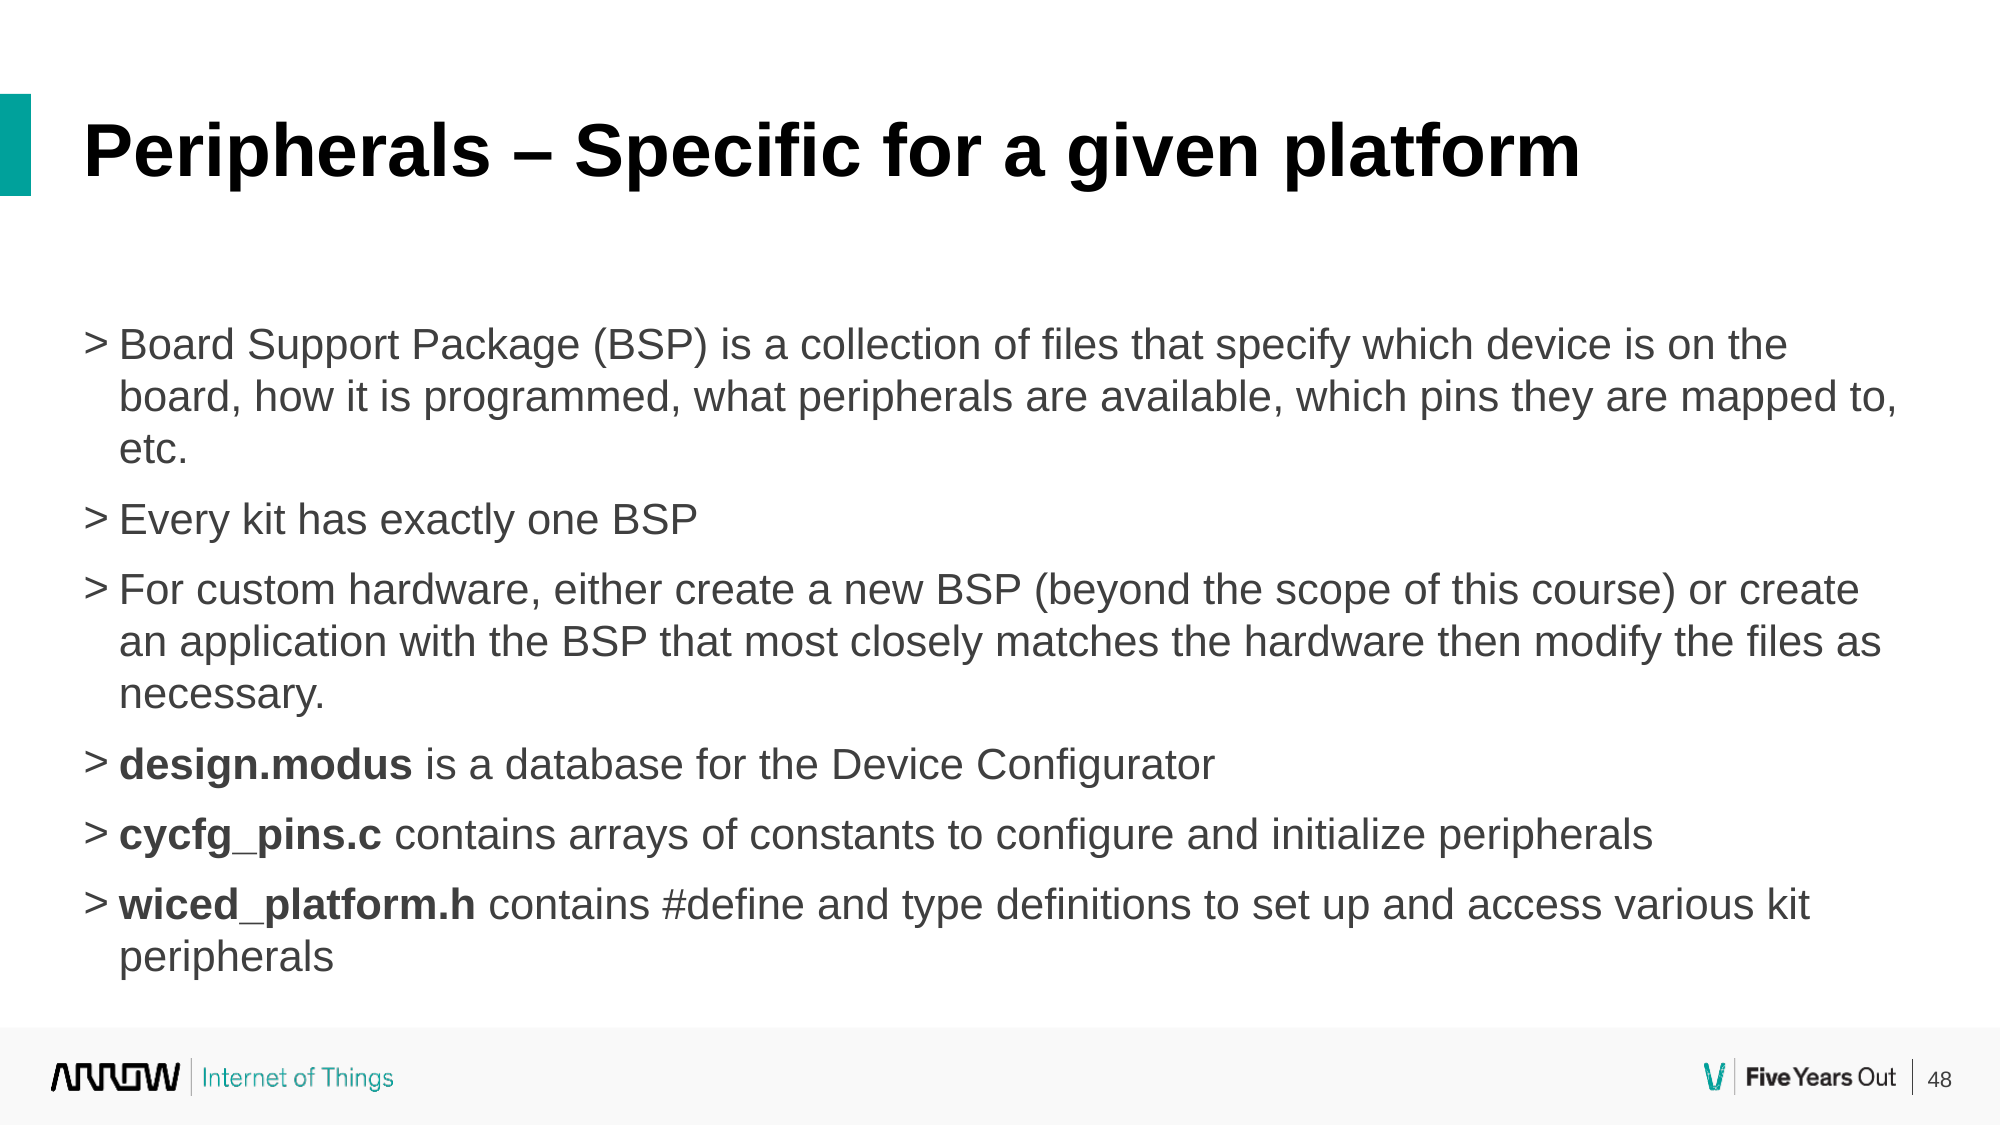

Peripherals – Specific for a given platform
Board Support Package (BSP) is a collection of files that specify which device is on the board, how it is programmed, what peripherals are available, which pins they are mapped to, etc.
Every kit has exactly one BSP
For custom hardware, either create a new BSP (beyond the scope of this course) or create an application with the BSP that most closely matches the hardware then modify the files as necessary.
design.modus is a database for the Device Configurator
cycfg_pins.c contains arrays of constants to configure and initialize peripherals
wiced_platform.h contains #define and type definitions to set up and access various kit peripherals